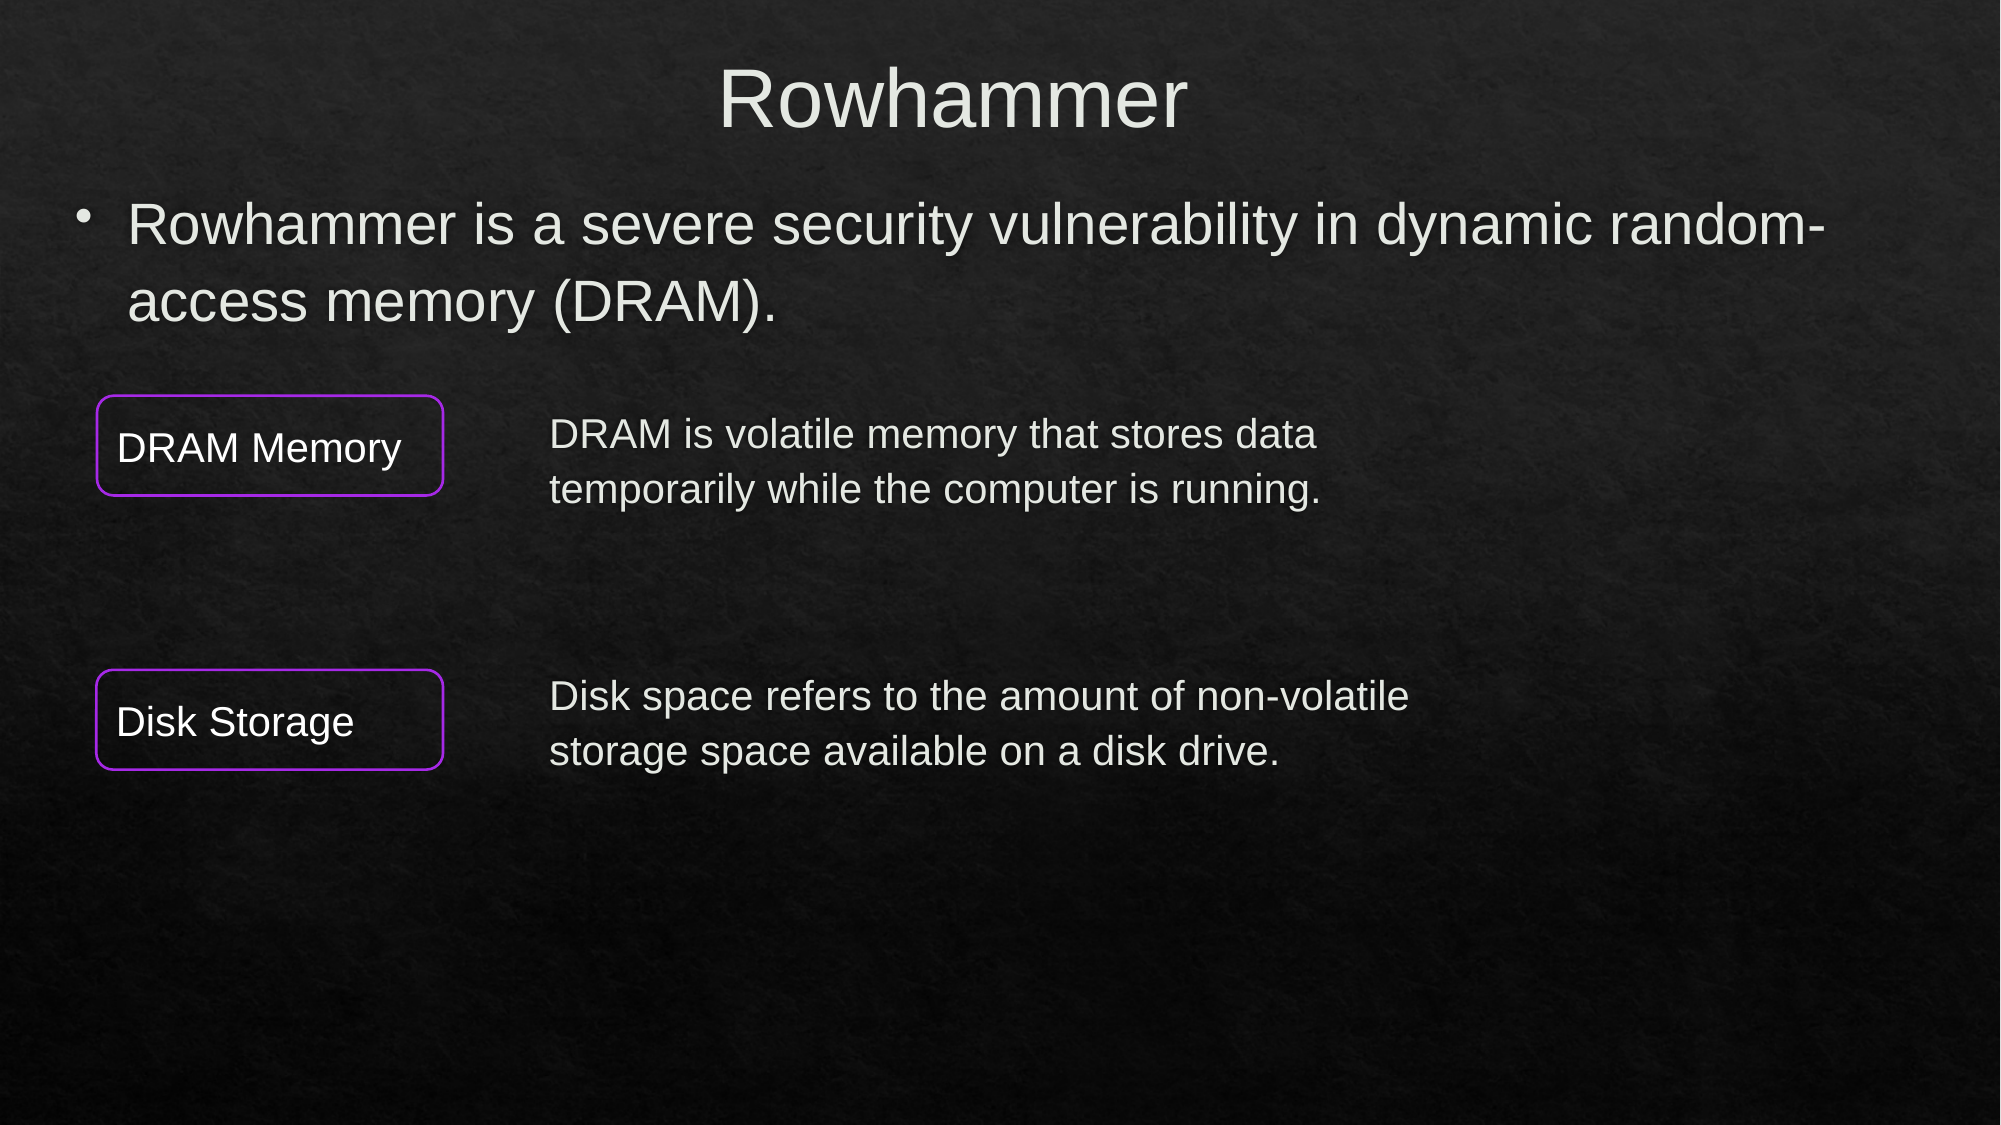

Rowhammer
Rowhammer is a severe security vulnerability in dynamic random-access memory (DRAM).

DRAM is volatile memory that stores data temporarily while the computer is running.
DRAM Memory
Disk space refers to the amount of non-volatile storage space available on a disk drive.
Disk Storage